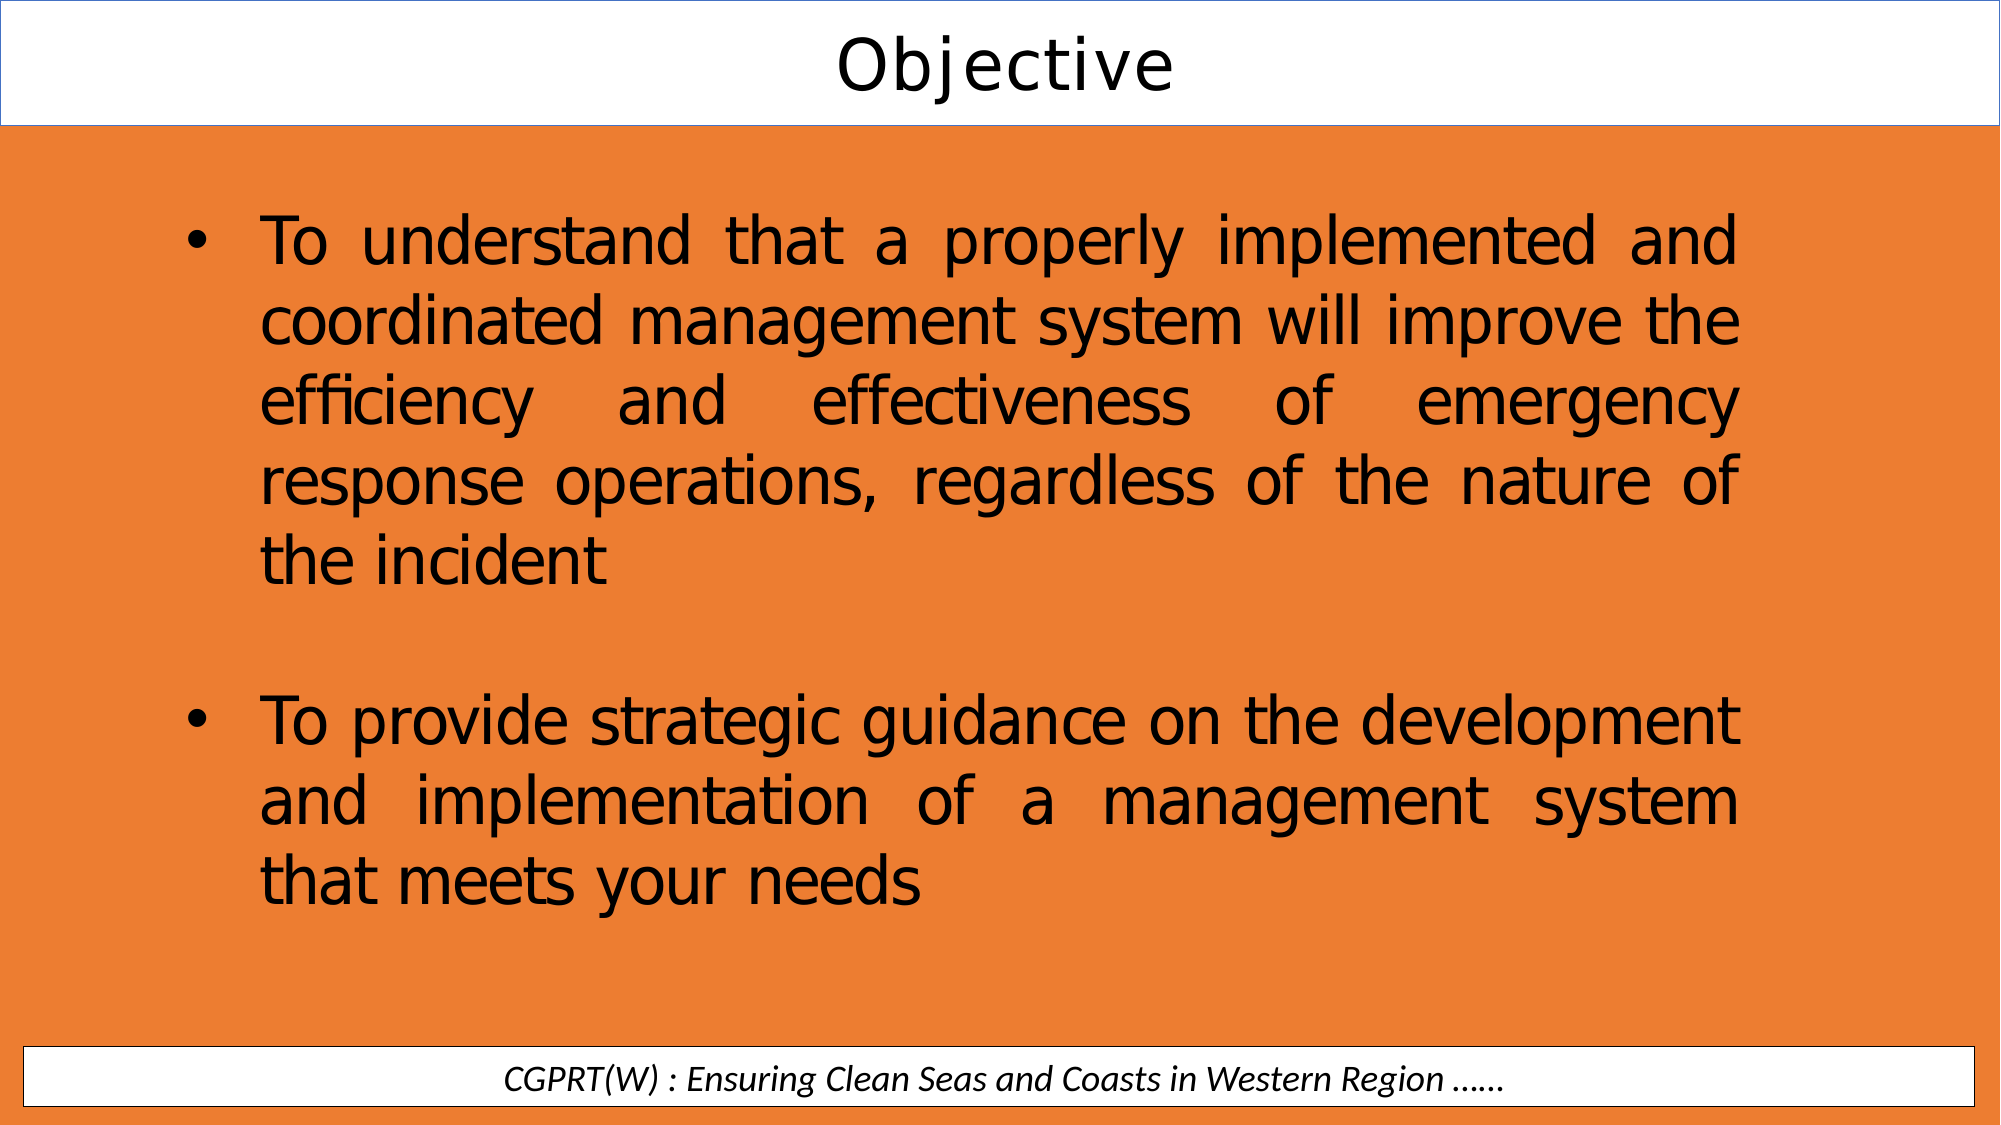

Objective
To understand that a properly implemented and coordinated management system will improve the efficiency and effectiveness of emergency response operations, regardless of the nature of the incident

To provide strategic guidance on the development and implementation of a management system that meets your needs
 CGPRT(W) : Ensuring Clean Seas and Coasts in Western Region ……